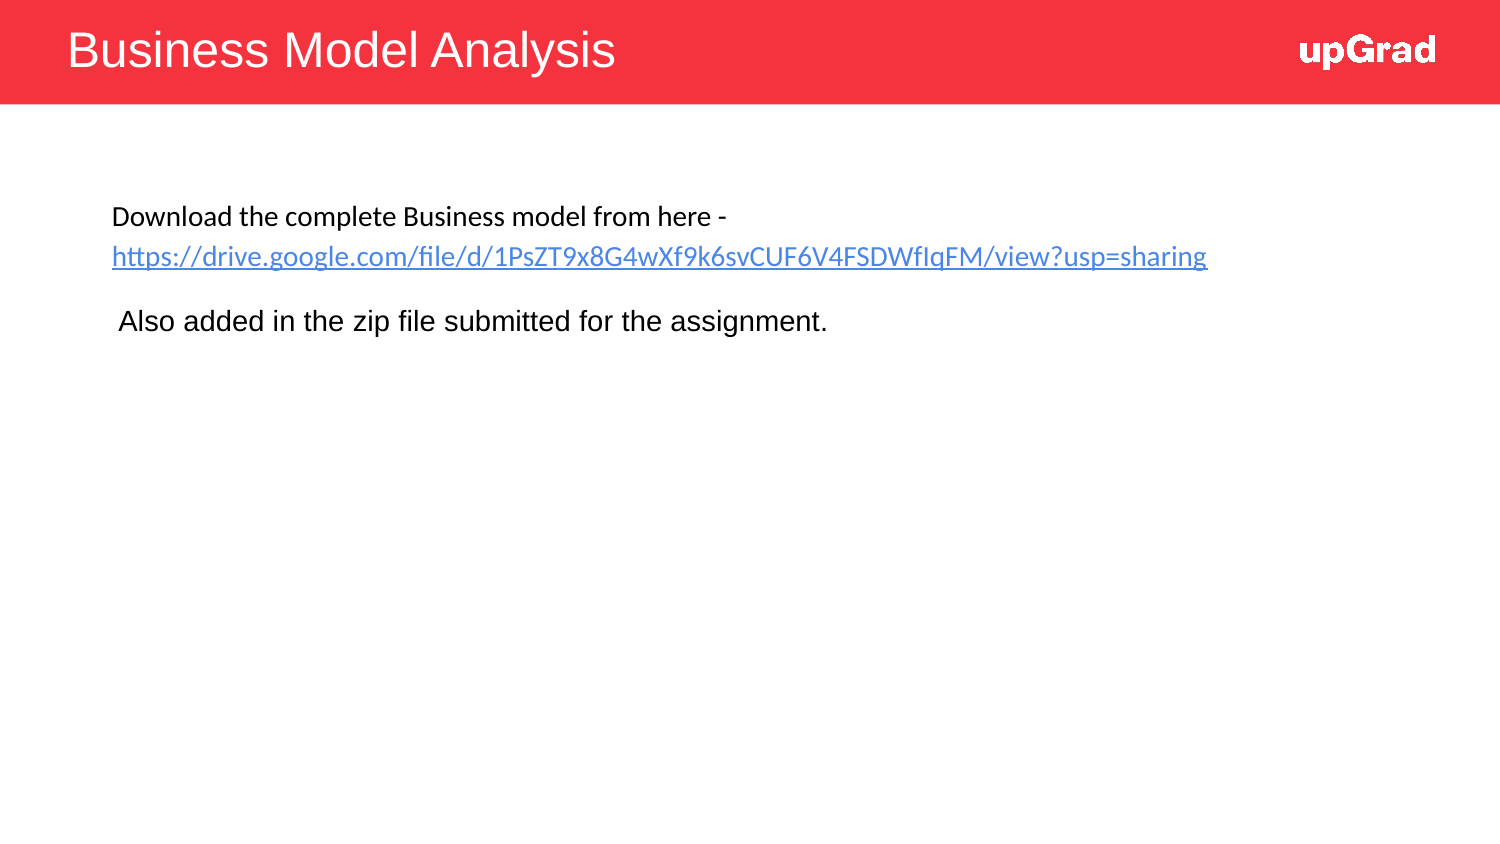

# Business Model Analysis
Download the complete Business model from here - https://drive.google.com/file/d/1PsZT9x8G4wXf9k6svCUF6V4FSDWfIqFM/view?usp=sharing
Also added in the zip file submitted for the assignment.